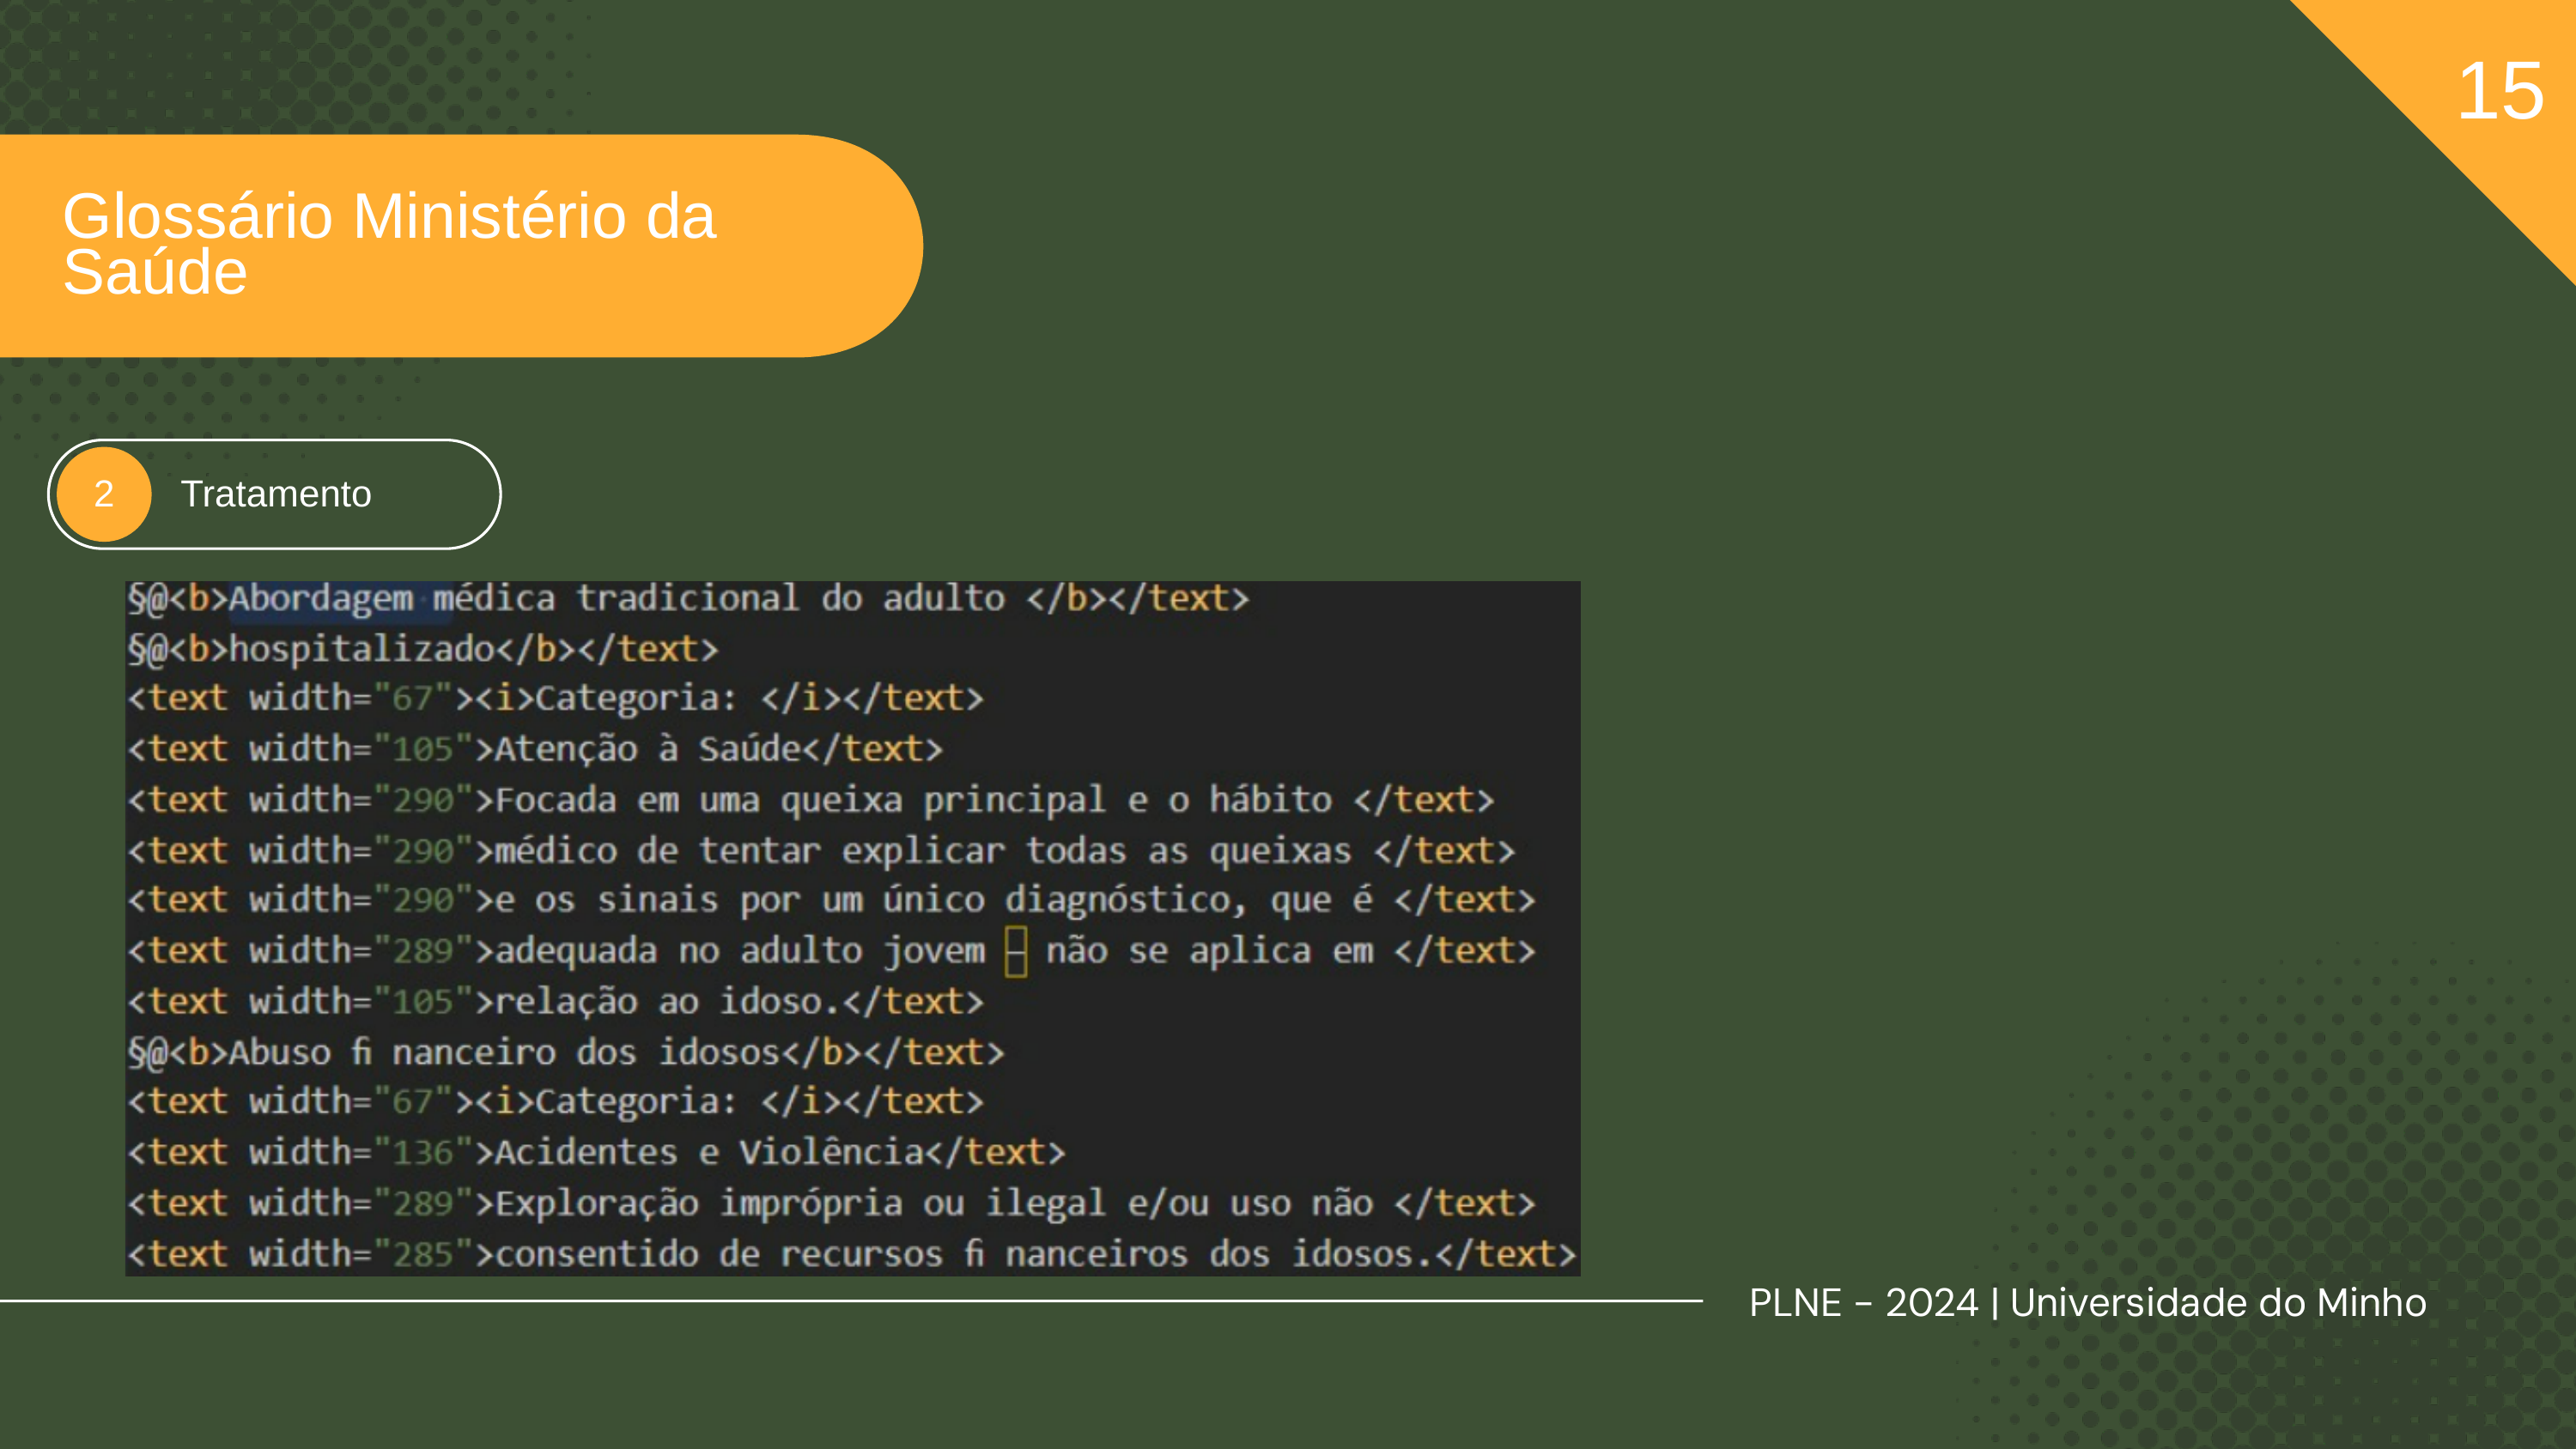

15
Glossário Ministério da Saúde

Tratamento
2

PLNE - 2024 | Universidade do Minho